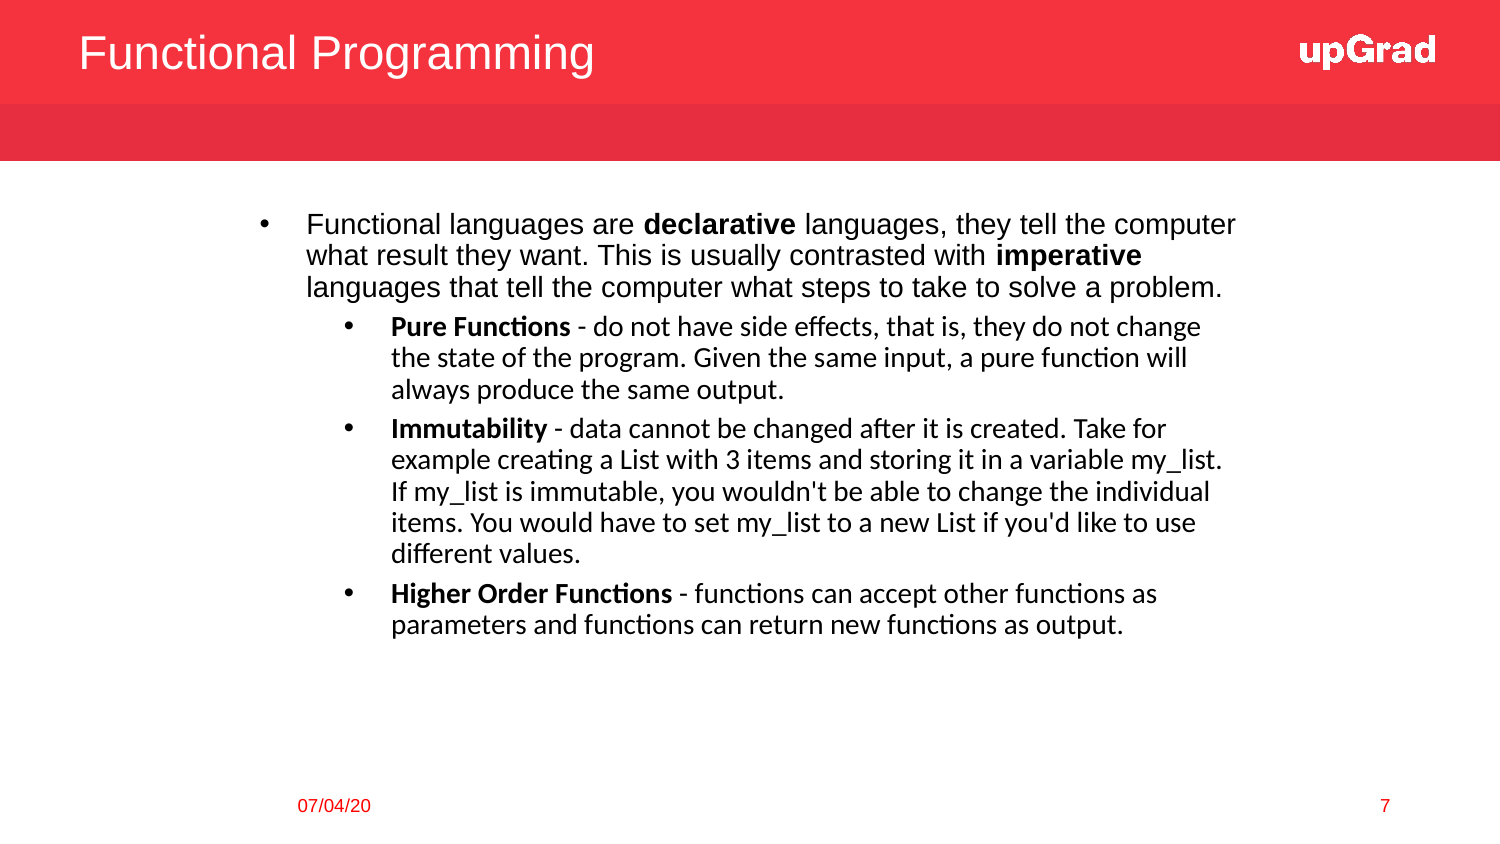

Functional Programming

Functional languages are declarative languages, they tell the computer what result they want. This is usually contrasted with imperative languages that tell the computer what steps to take to solve a problem.
Pure Functions - do not have side effects, that is, they do not change the state of the program. Given the same input, a pure function will always produce the same output.
Immutability - data cannot be changed after it is created. Take for example creating a List with 3 items and storing it in a variable my_list. If my_list is immutable, you wouldn't be able to change the individual items. You would have to set my_list to a new List if you'd like to use different values.
Higher Order Functions - functions can accept other functions as parameters and functions can return new functions as output.

7
07/04/20